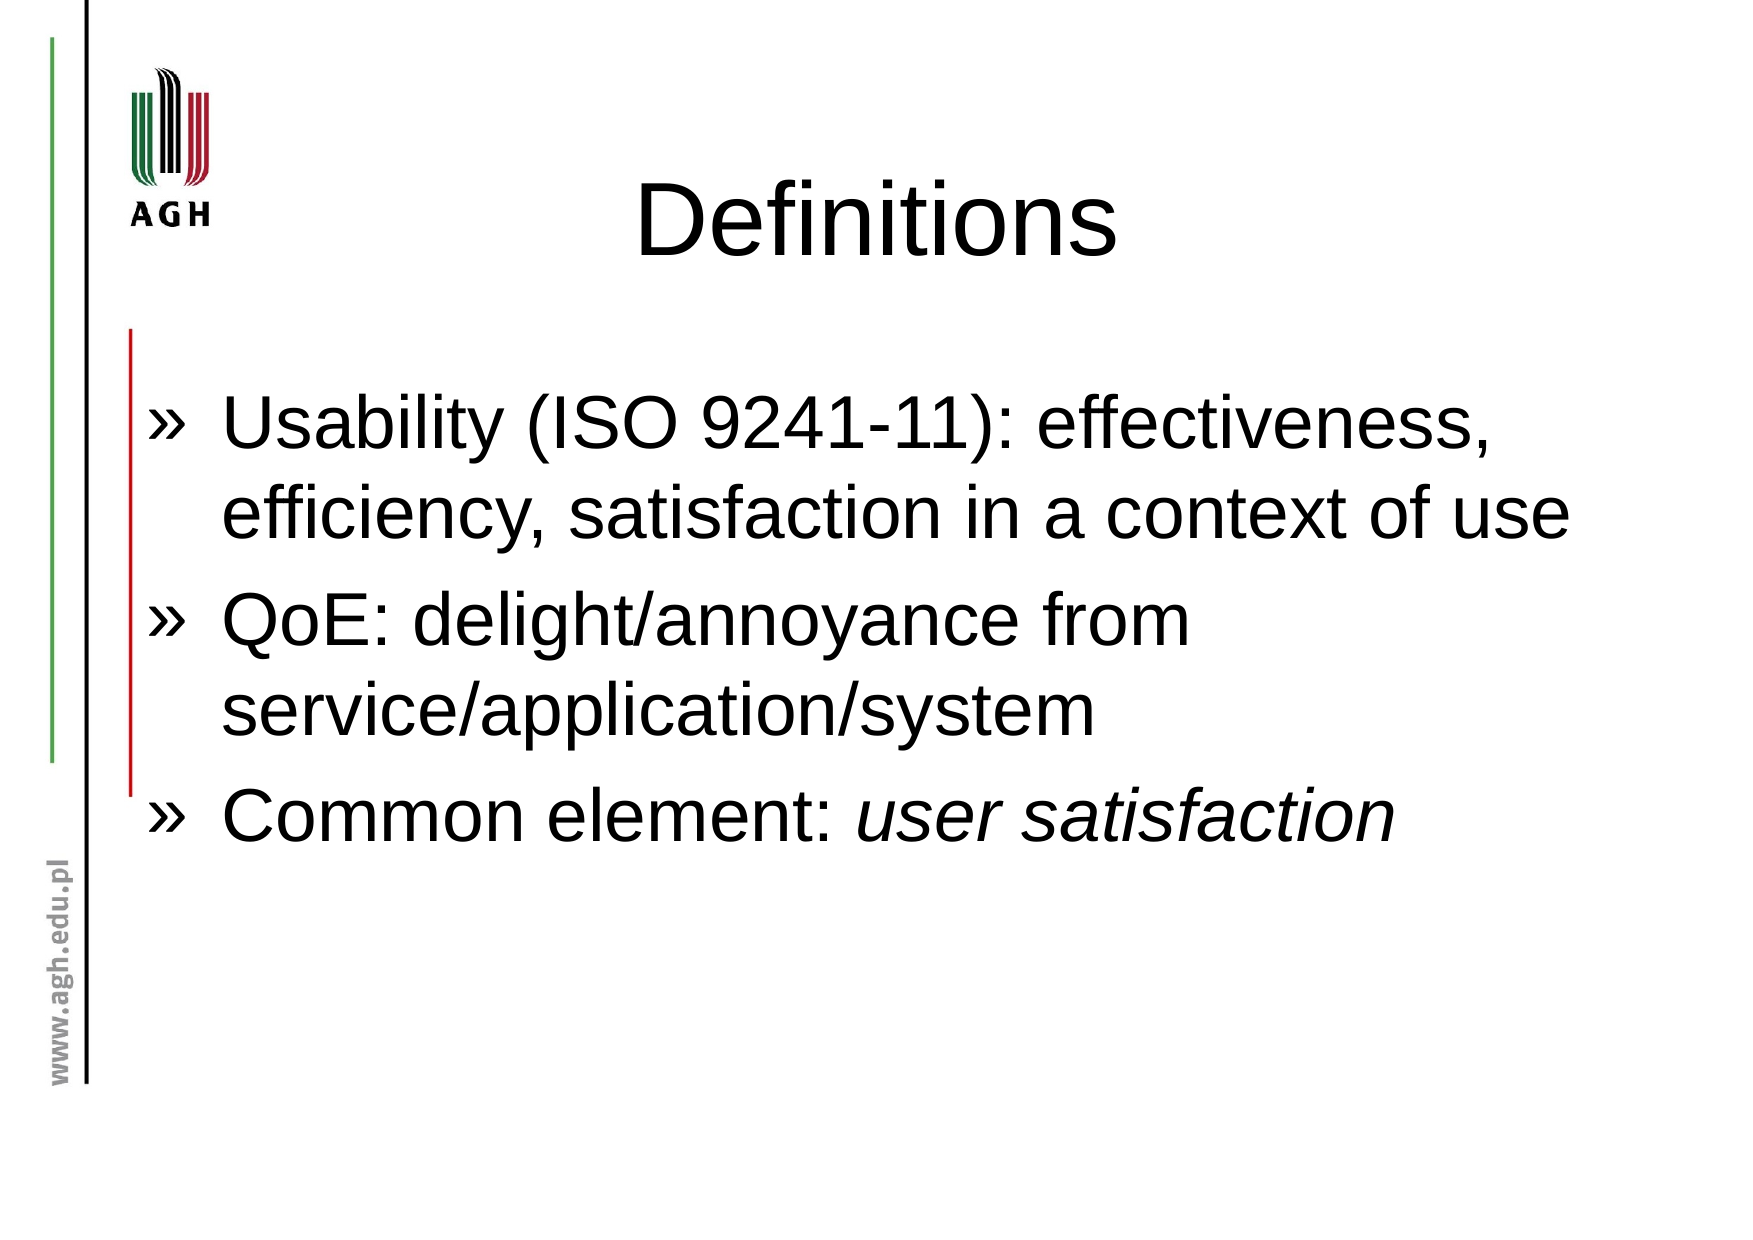

# Definitions
Usability (ISO 9241-11): effectiveness, efficiency, satisfaction in a context of use
QoE: delight/annoyance from service/application/system
Common element: user satisfaction